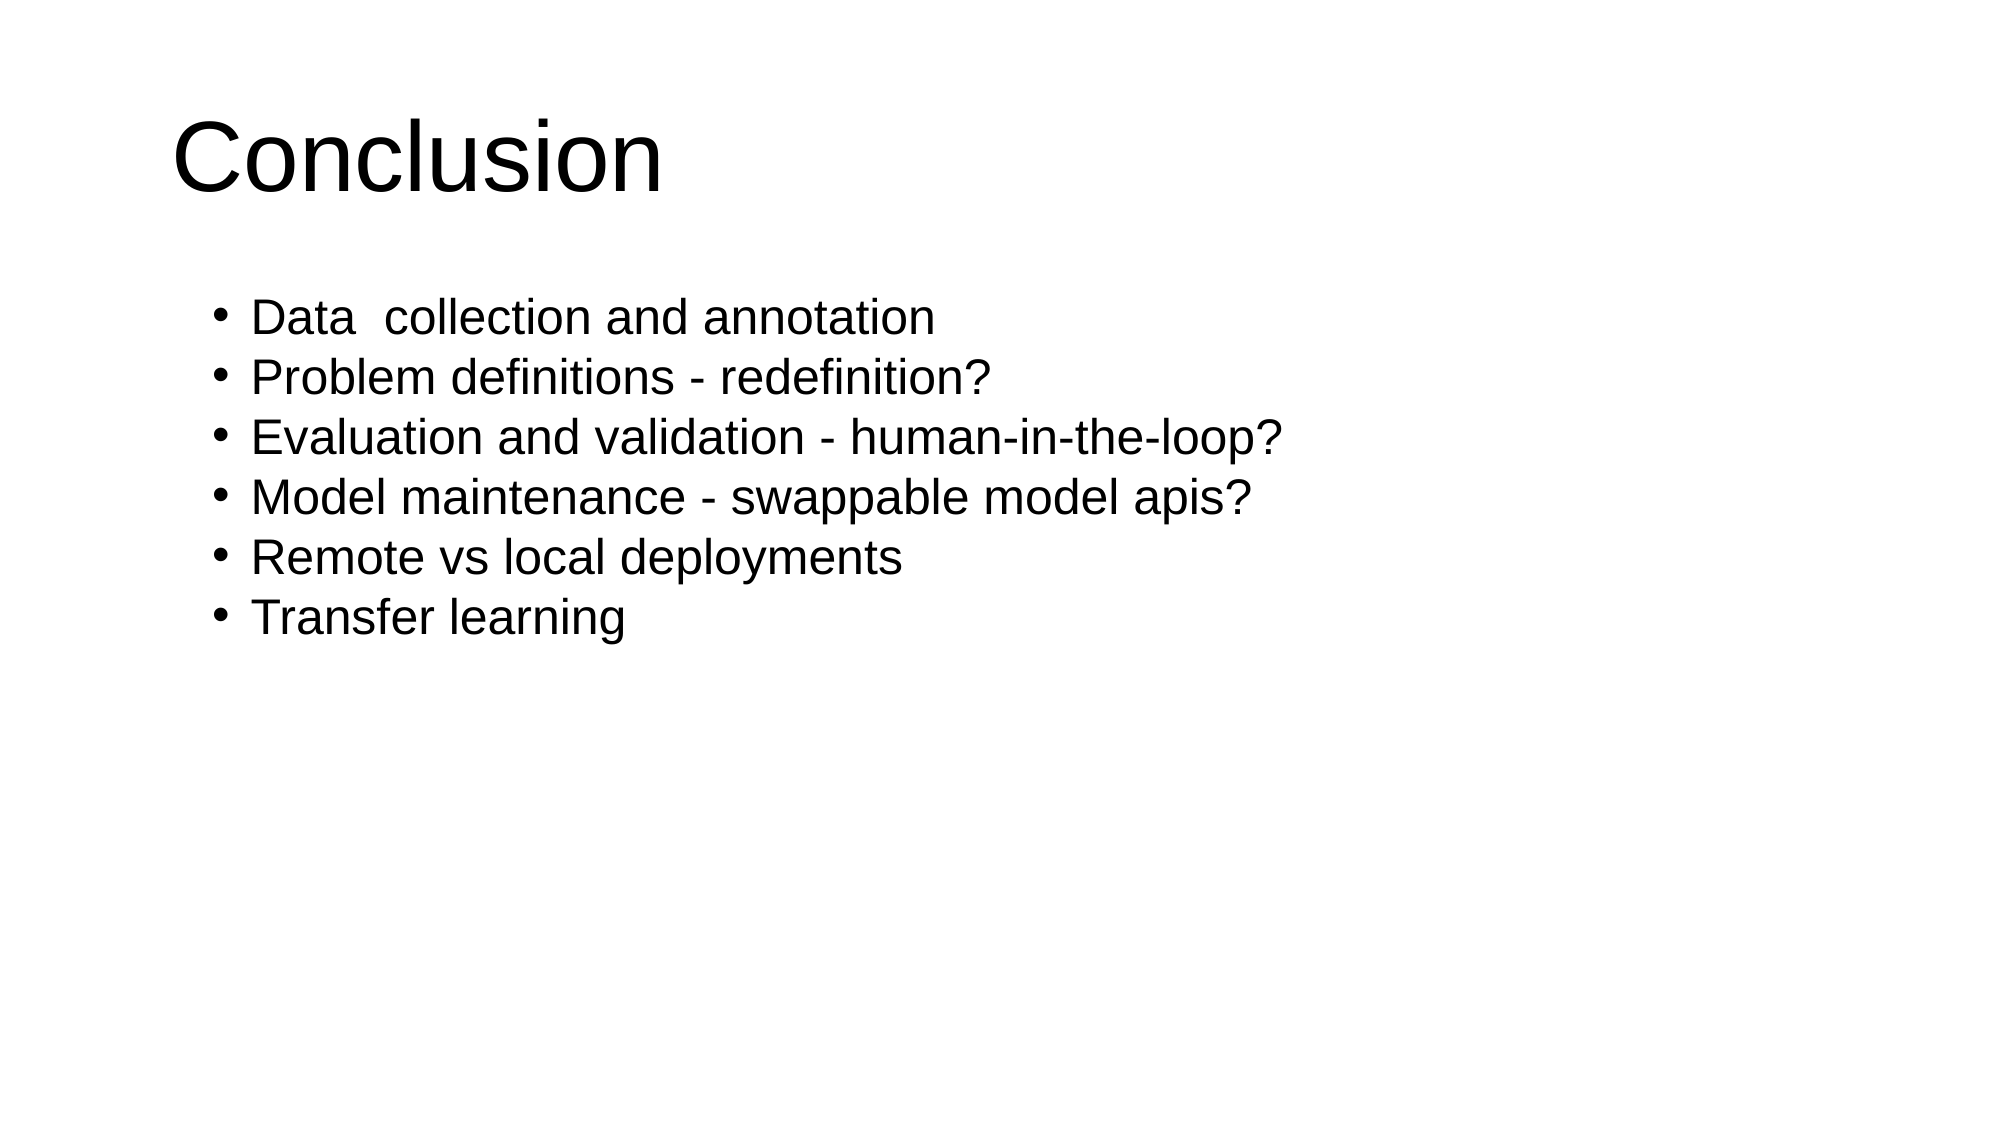

Conclusion
Data  collection and annotation
Problem definitions - redefinition?
Evaluation and validation - human-in-the-loop?
Model maintenance - swappable model apis?
Remote vs local deployments
Transfer learning